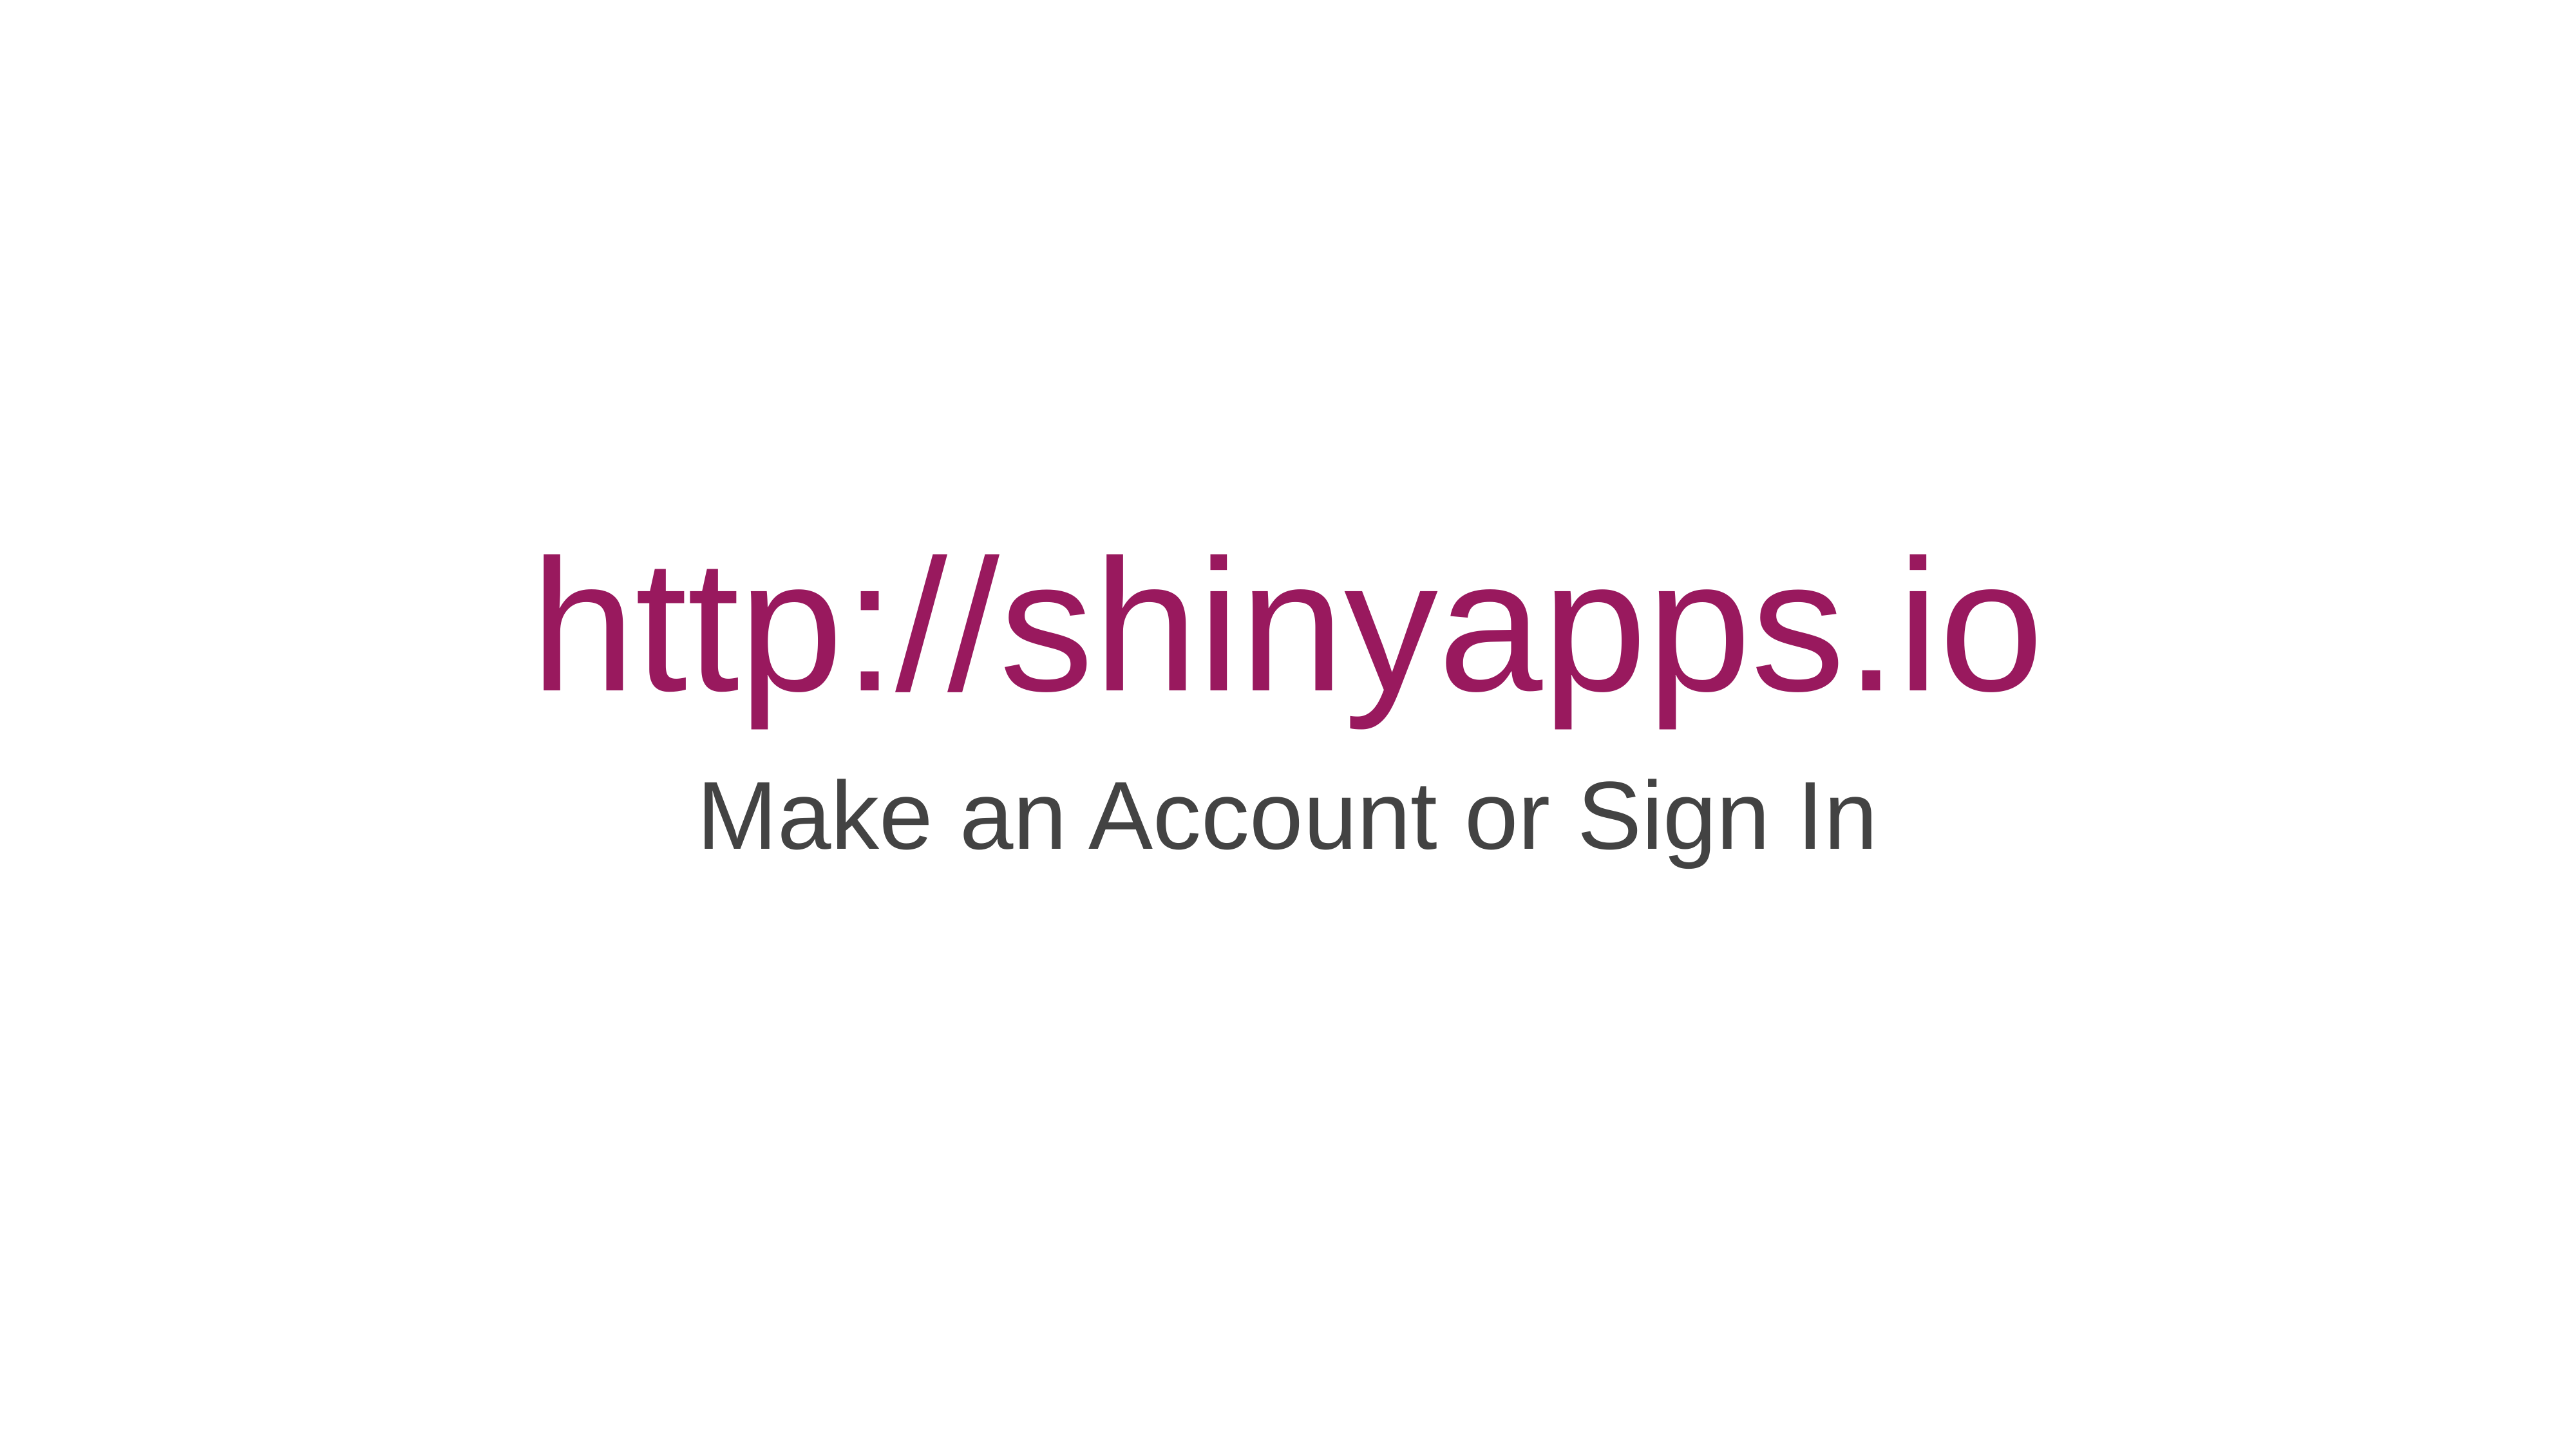

# http://shinyapps.io
Make an Account or Sign In